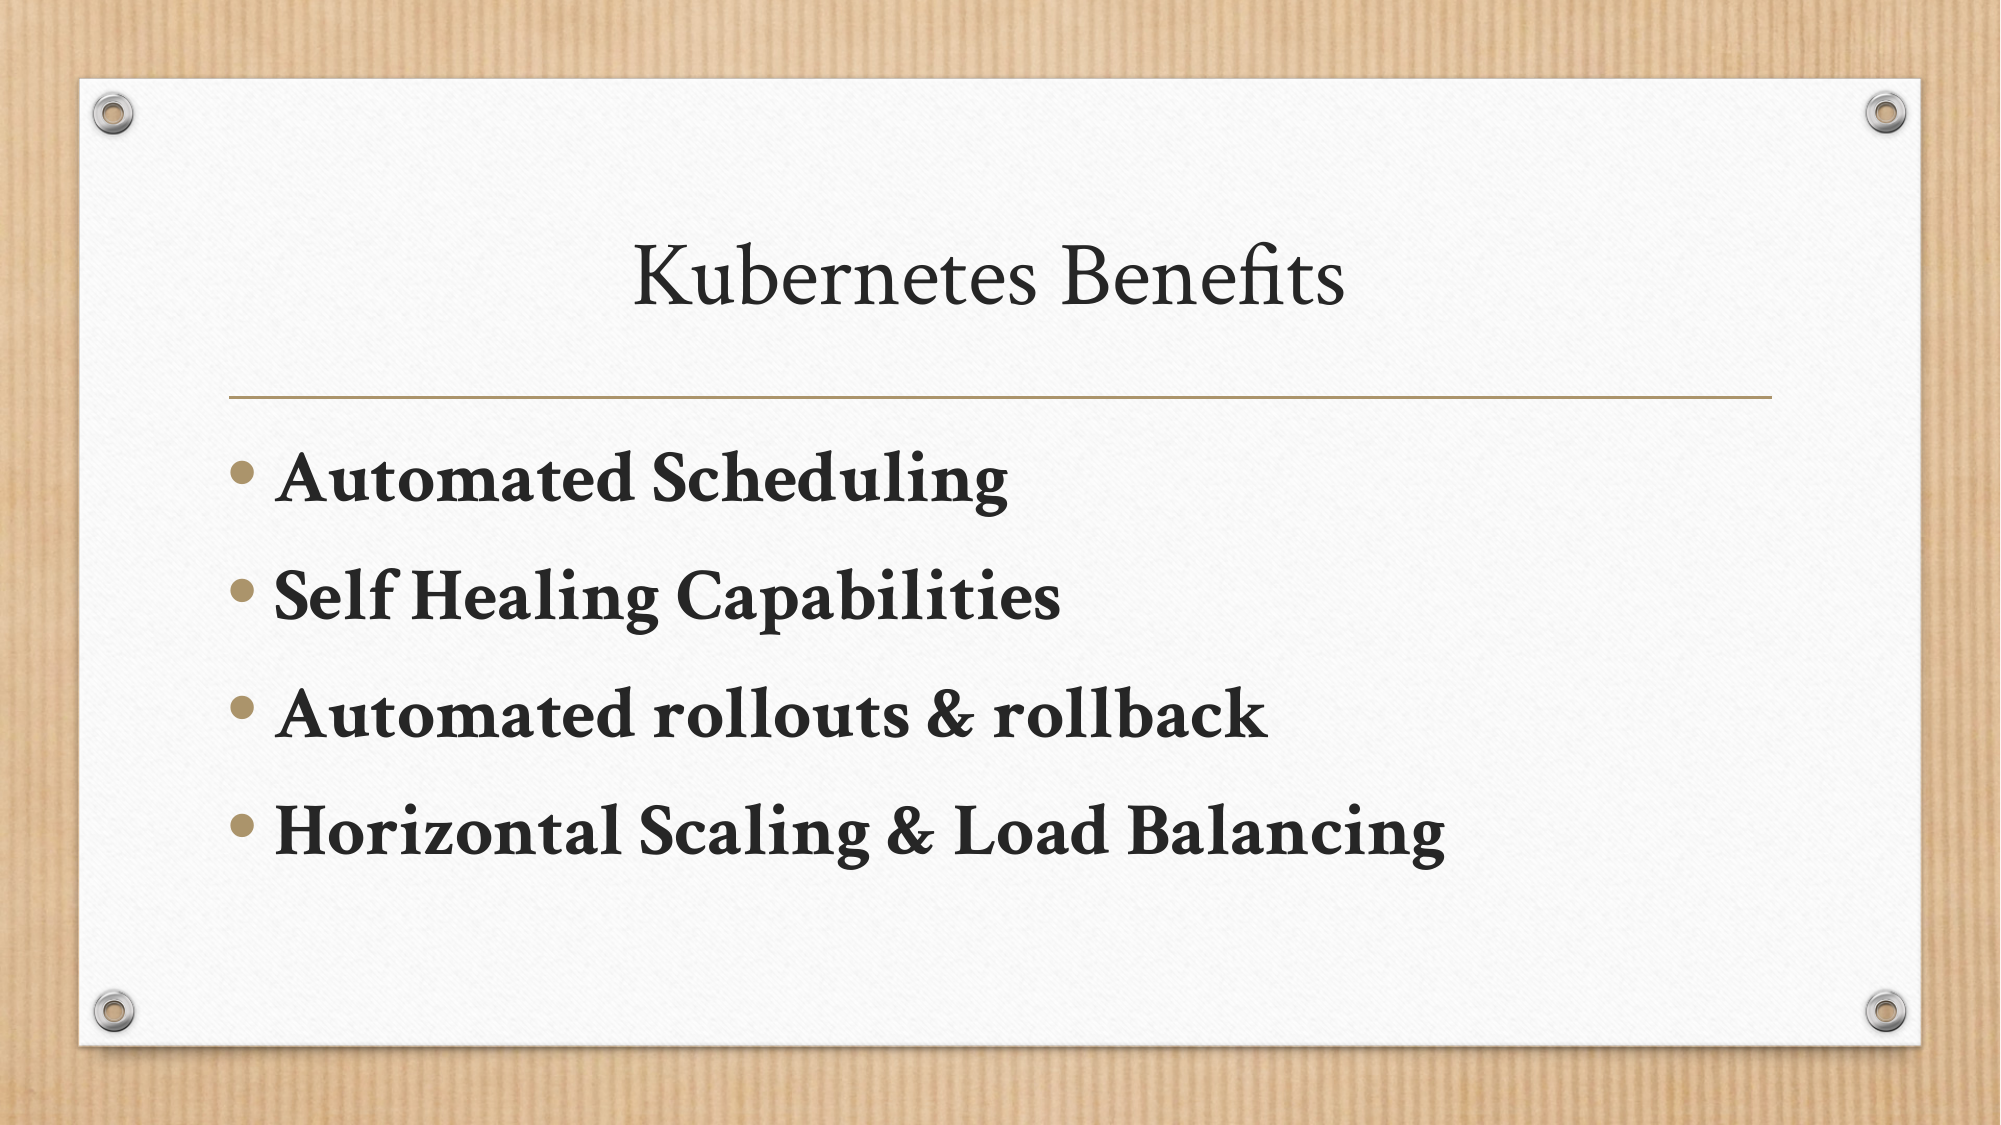

# Kubernetes Benefits
Automated Scheduling
Self Healing Capabilities
Automated rollouts & rollback
Horizontal Scaling & Load Balancing